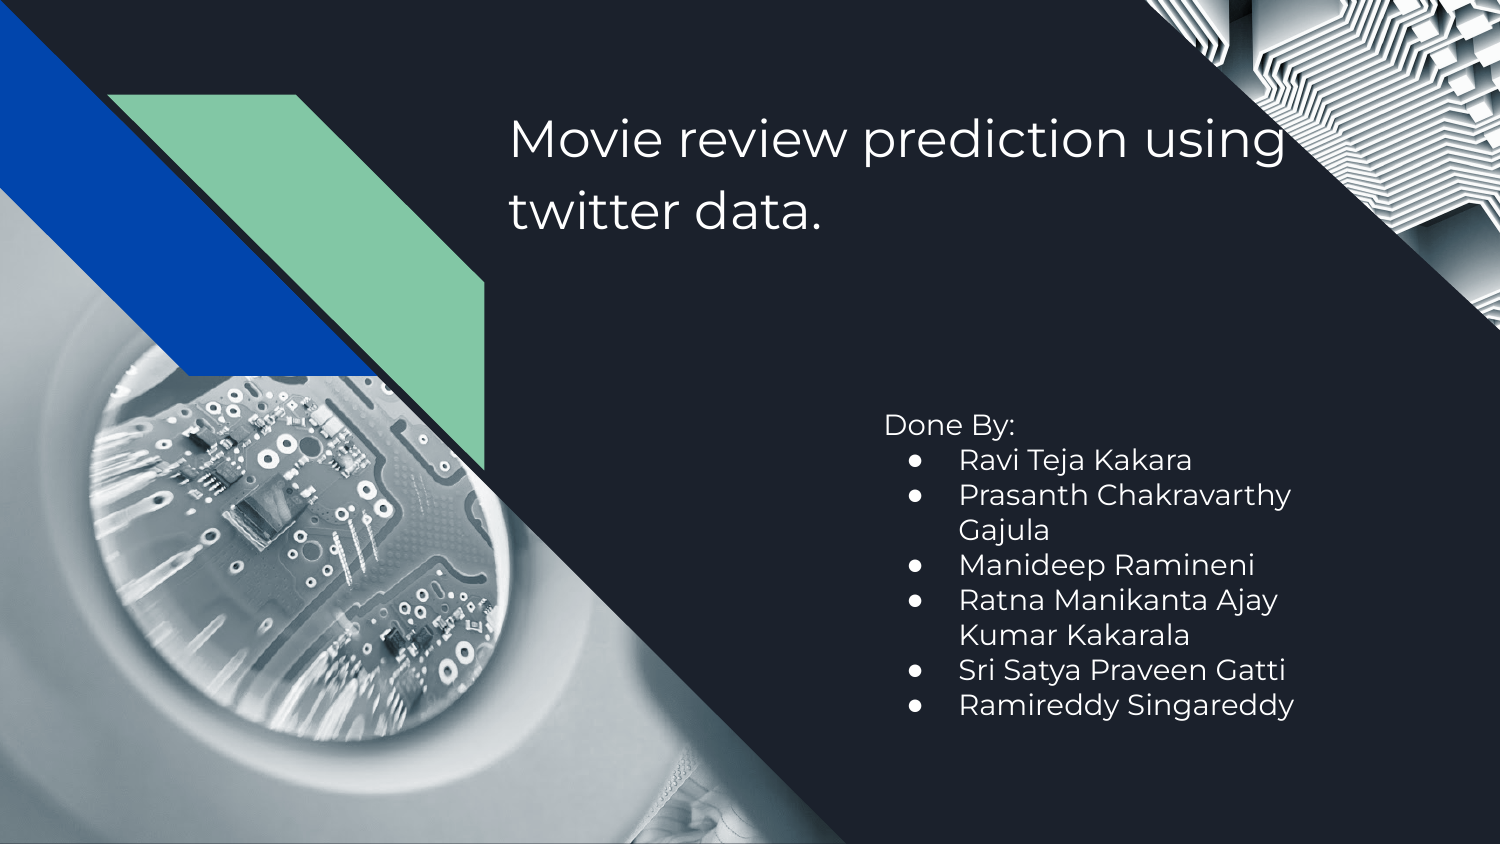

# Movie review prediction using twitter data.

Done By:
Ravi Teja Kakara
Prasanth Chakravarthy Gajula
Manideep Ramineni
Ratna Manikanta Ajay Kumar Kakarala
Sri Satya Praveen Gatti
Ramireddy Singareddy